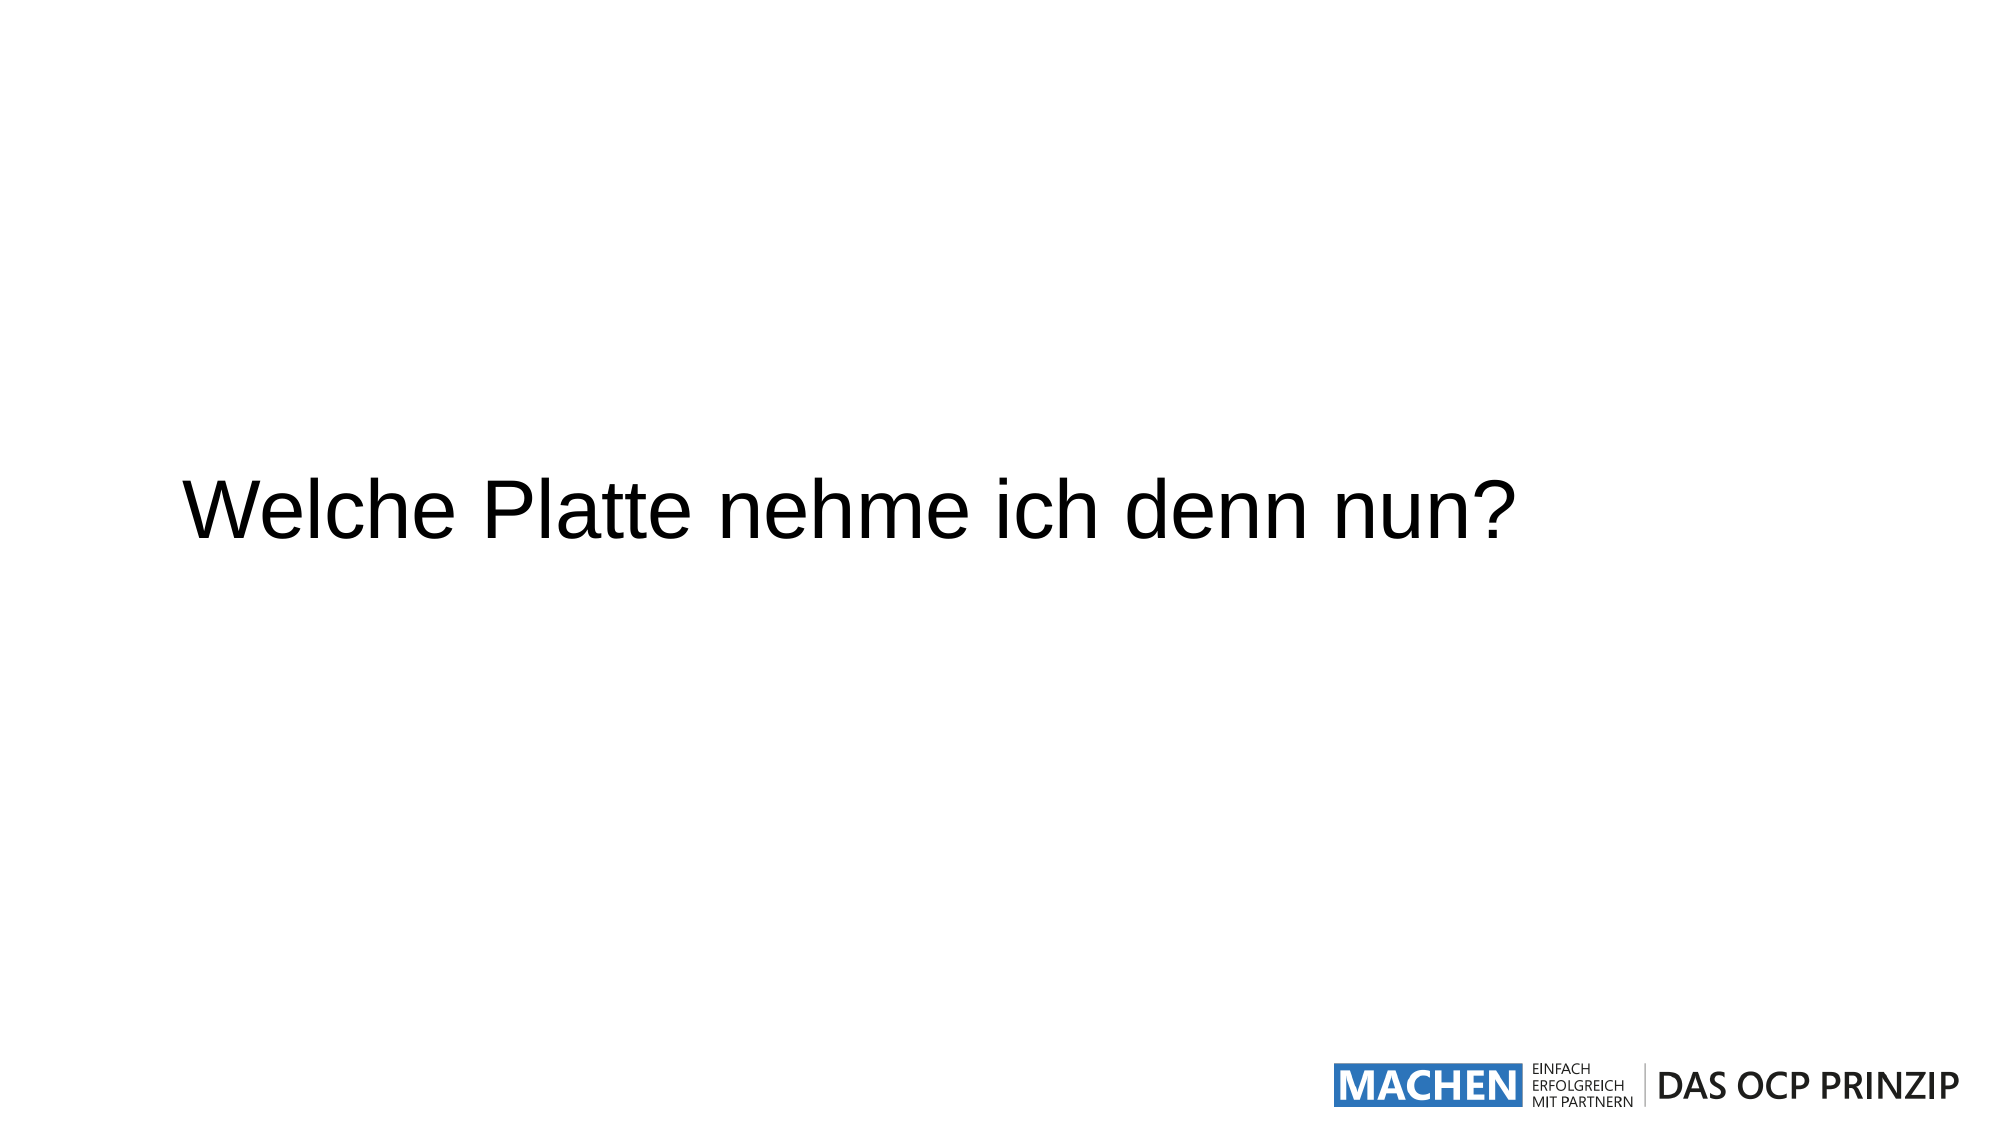

#
Welche Platte nehme ich denn nun?